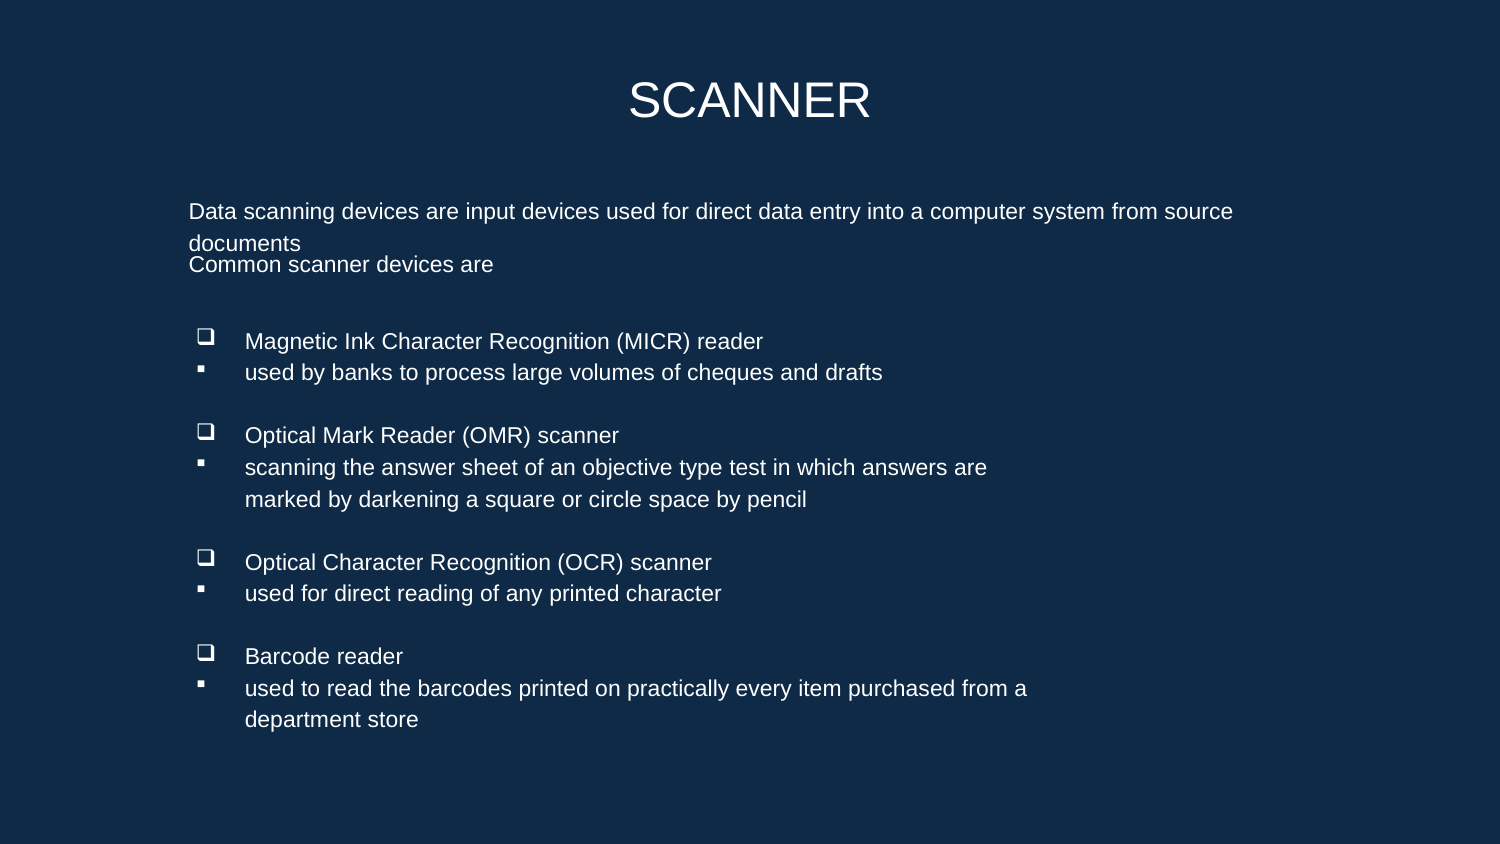

SCANNER
Data scanning devices are input devices used for direct data entry into a computer system from source documents
Common scanner devices are
Magnetic Ink Character Recognition (MICR) reader
used by banks to process large volumes of cheques and drafts

Optical Mark Reader (OMR) scanner
scanning the answer sheet of an objective type test in which answers are marked by darkening a square or circle space by pencil

Optical Character Recognition (OCR) scanner
used for direct reading of any printed character

Barcode reader
used to read the barcodes printed on practically every item purchased from a department store